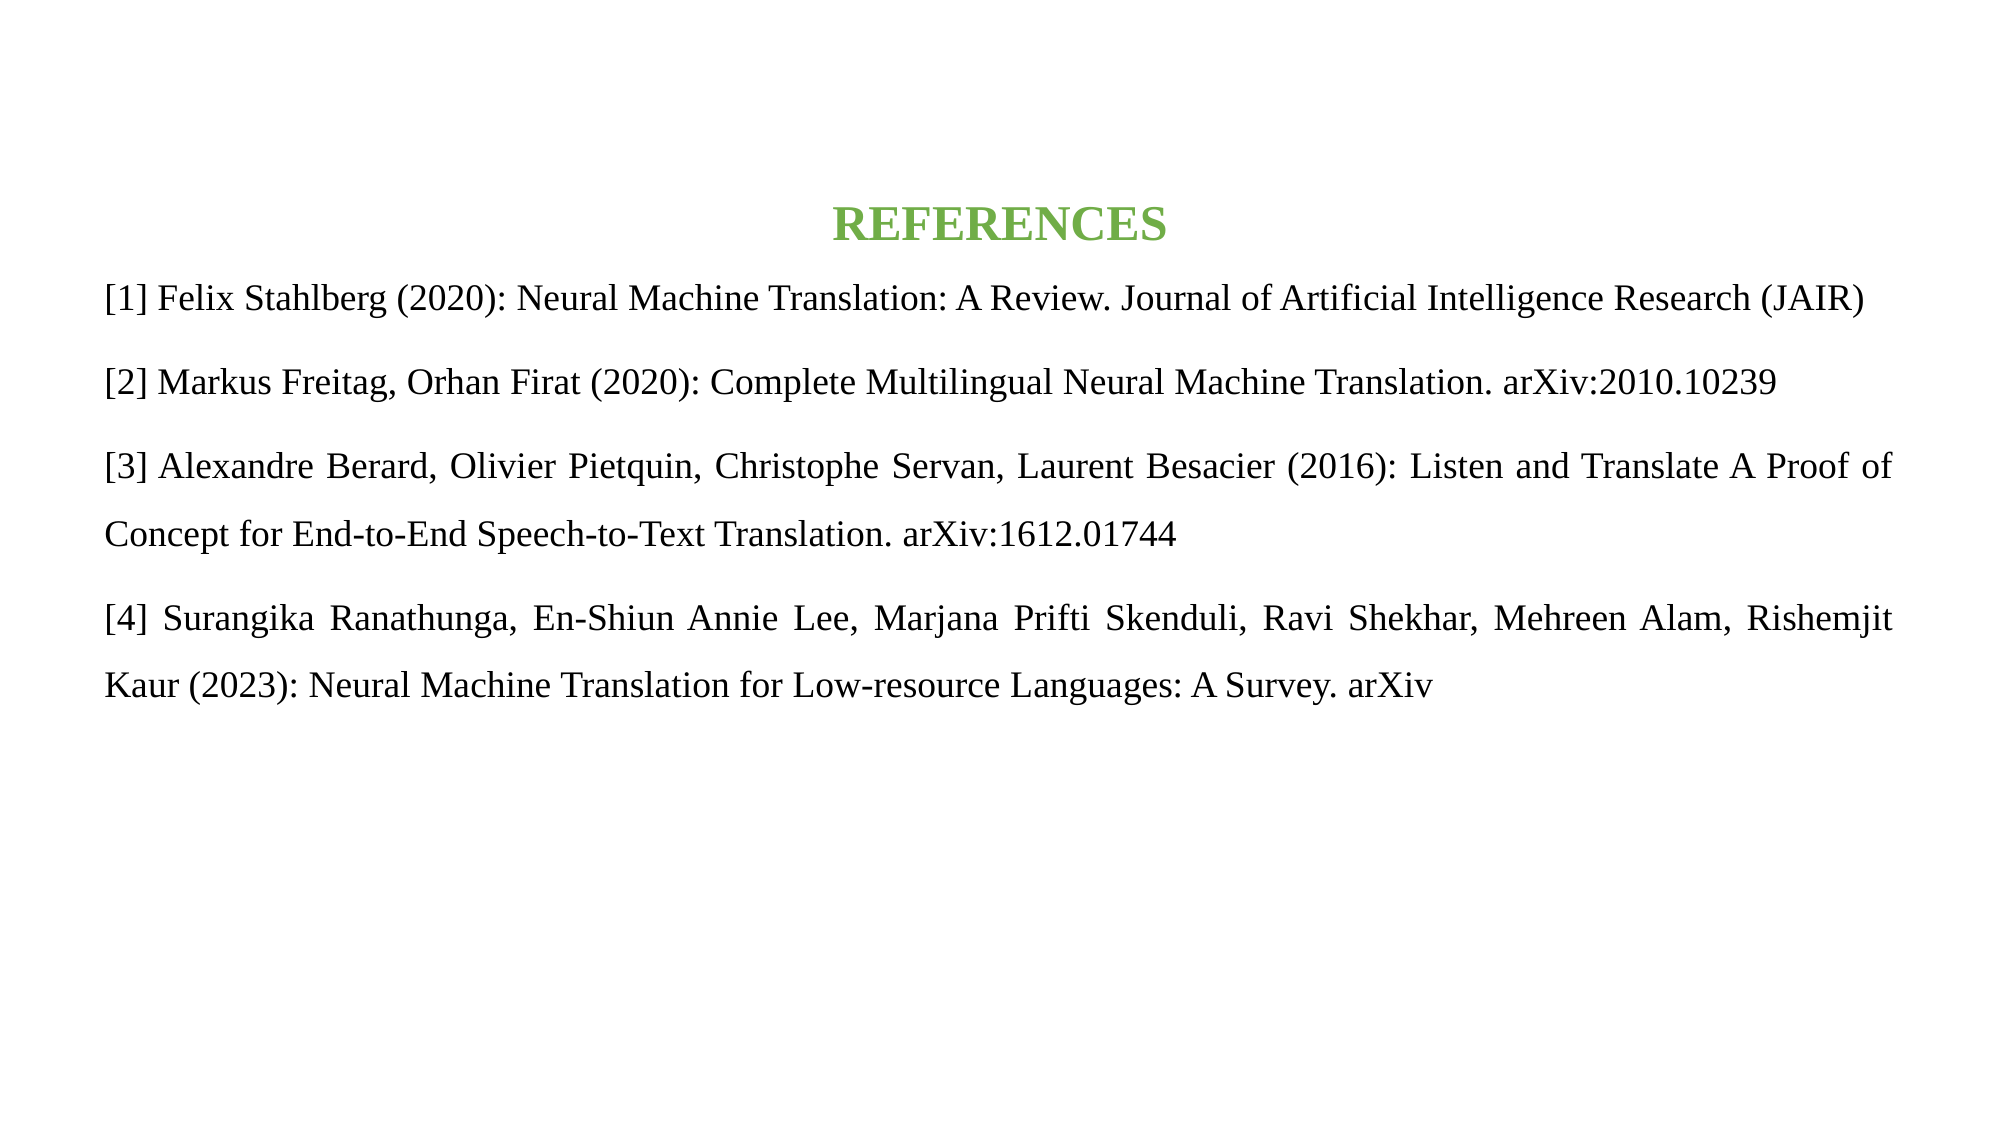

REFERENCES
[1] Felix Stahlberg (2020): Neural Machine Translation: A Review. Journal of Artificial Intelligence Research (JAIR)
[2] Markus Freitag, Orhan Firat (2020): Complete Multilingual Neural Machine Translation. arXiv:2010.10239
[3] Alexandre Berard, Olivier Pietquin, Christophe Servan, Laurent Besacier (2016): Listen and Translate A Proof of Concept for End-to-End Speech-to-Text Translation. arXiv:1612.01744
[4] Surangika Ranathunga, En-Shiun Annie Lee, Marjana Prifti Skenduli, Ravi Shekhar, Mehreen Alam, Rishemjit Kaur (2023): Neural Machine Translation for Low-resource Languages: A Survey. arXiv